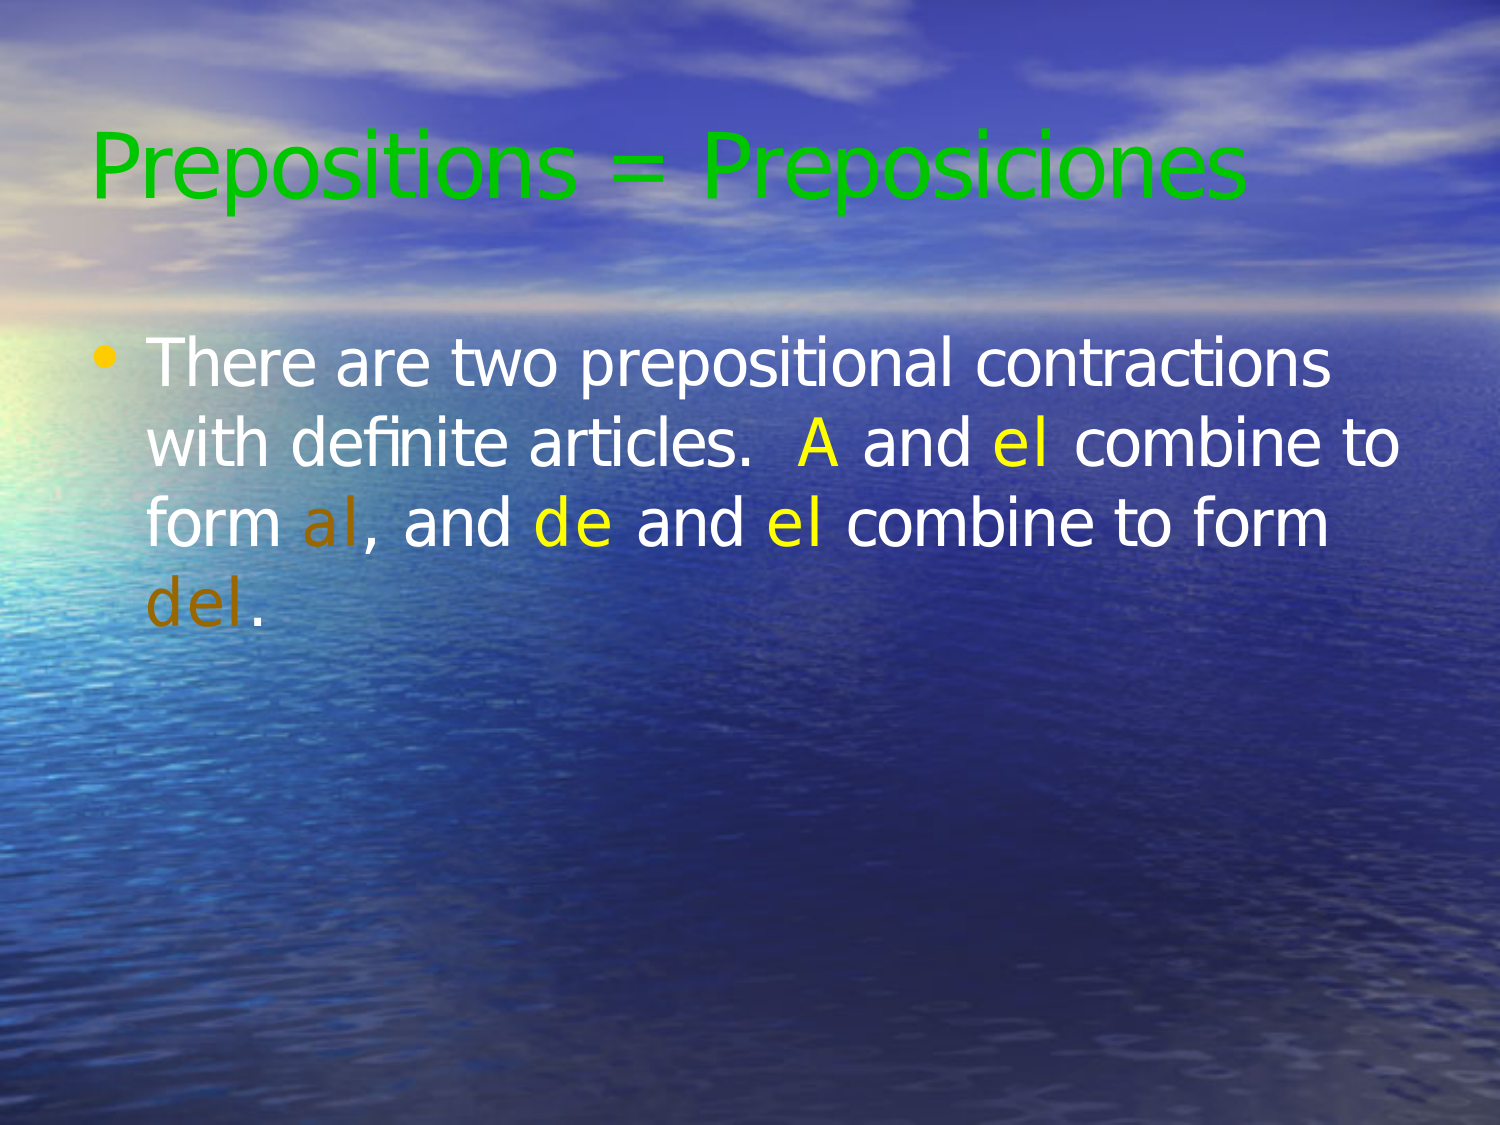

Prepositions = Preposiciones
There are two prepositional contractions with definite articles.  A and el combine to form al, and de and el combine to form del.